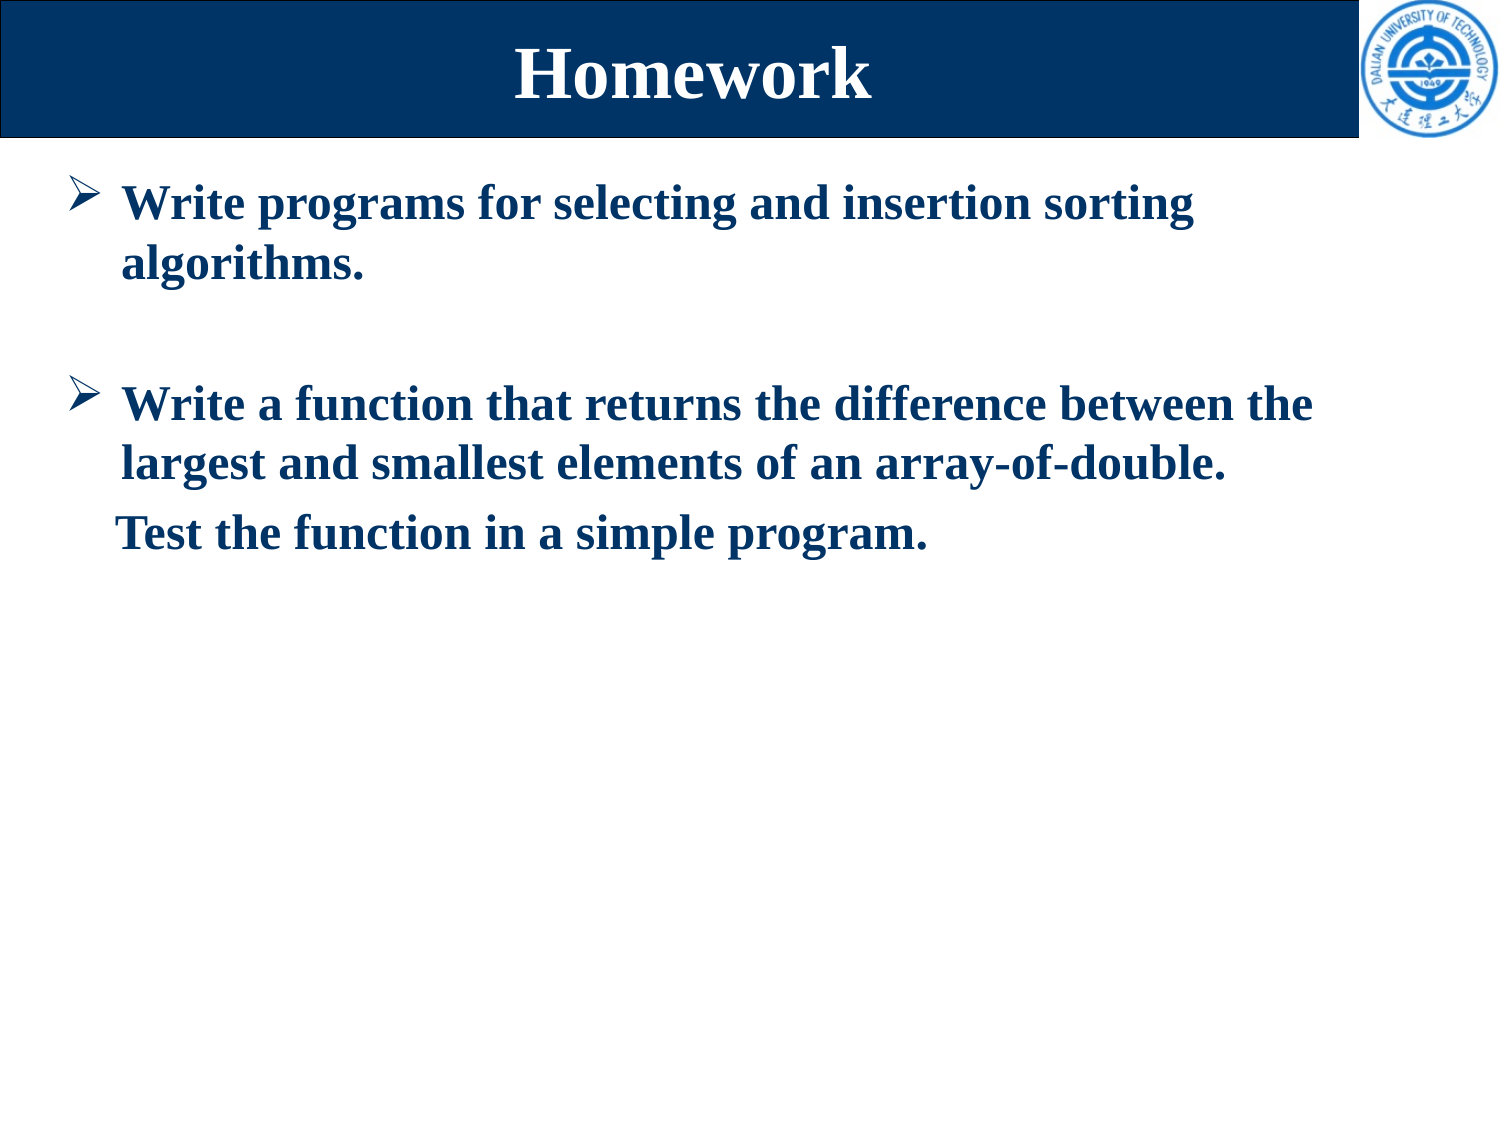

# Homework
Write programs for selecting and insertion sorting algorithms.

Write a function that returns the difference between the largest and smallest elements of an array-of-double.
    Test the function in a simple program.